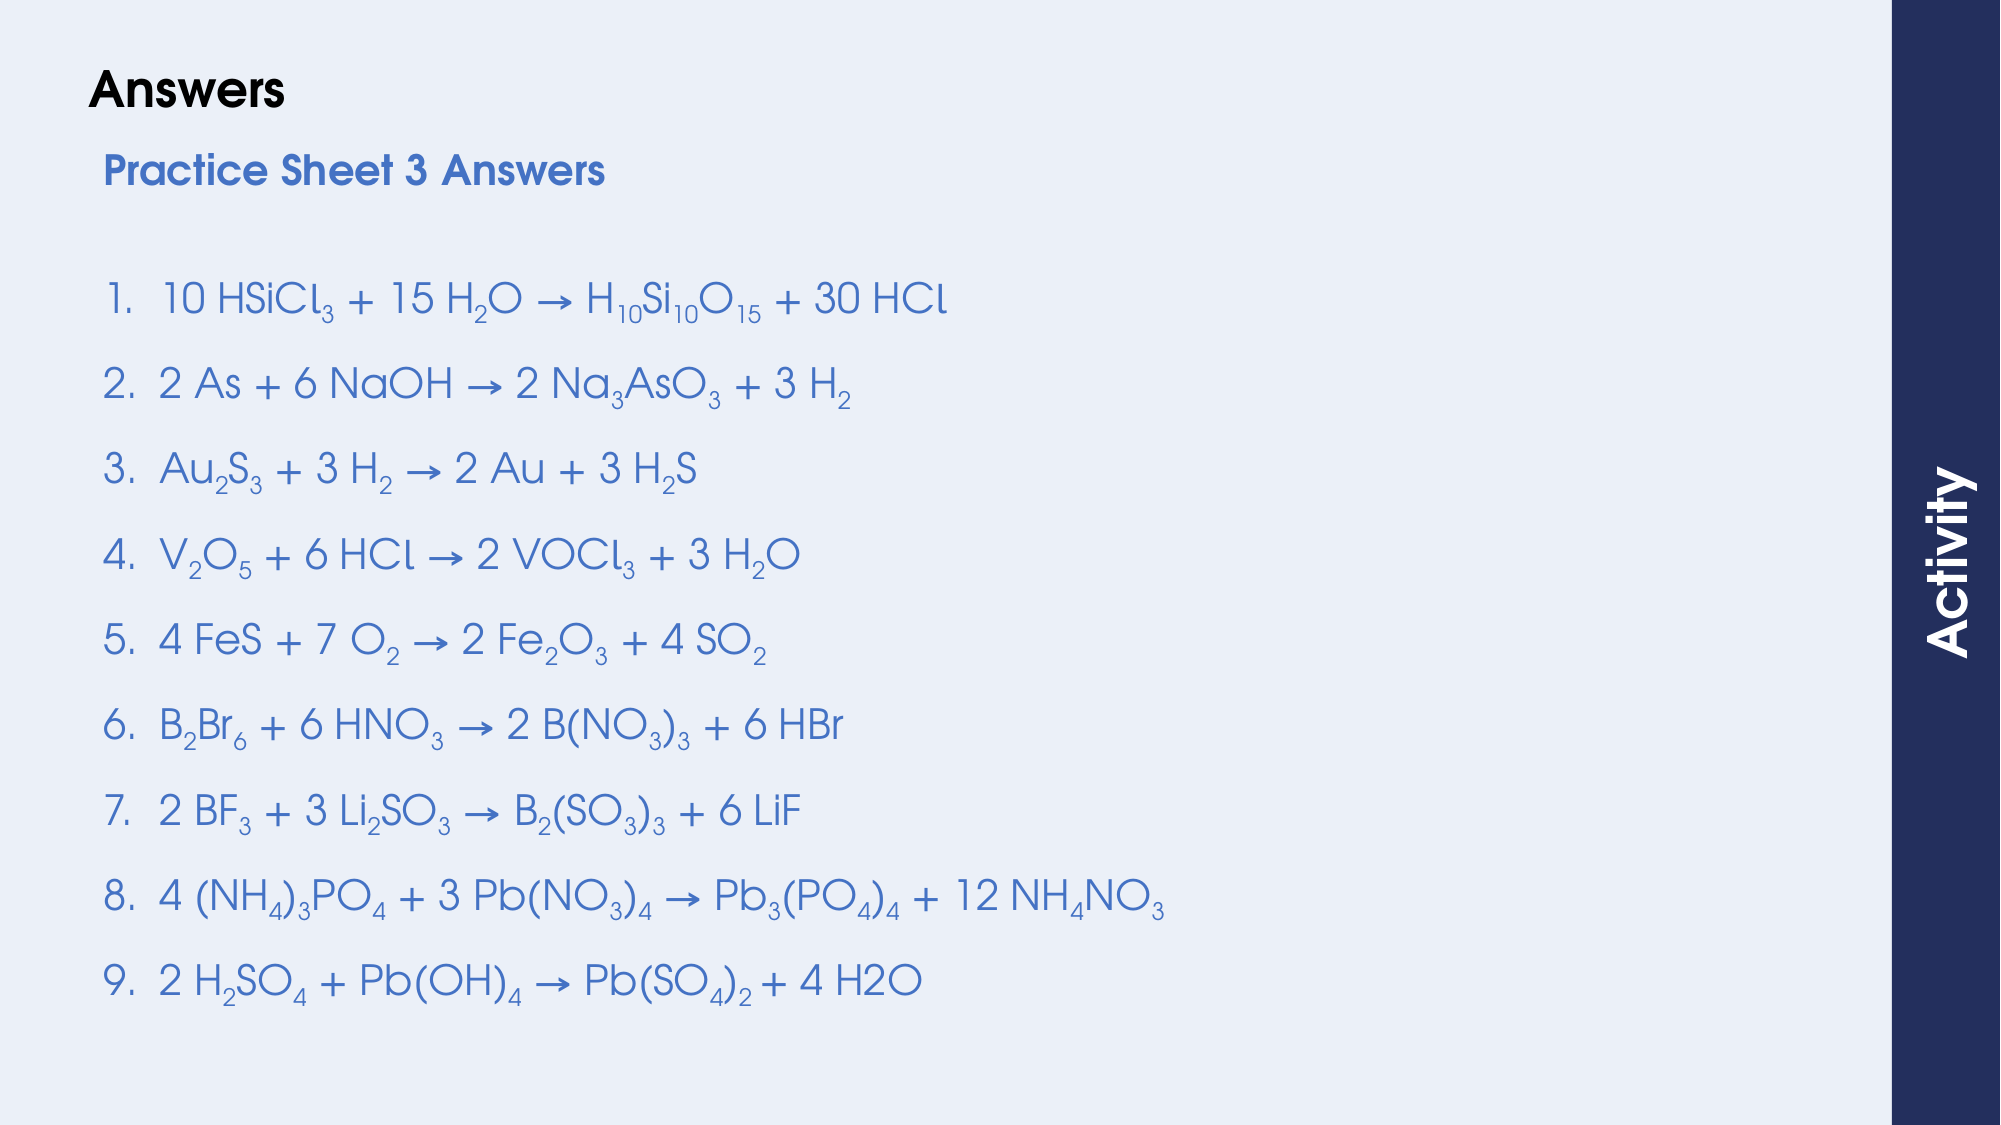

# Answers
Practice Sheet 3 Answers

10 HSiCl3 + 15 H2O → H10Si10O15 + 30 HCl
2 As + 6 NaOH → 2 Na3AsO3 + 3 H2
Au2S3 + 3 H2 → 2 Au + 3 H2S
V2O5 + 6 HCl → 2 VOCl3 + 3 H2O
4 FeS + 7 O2 → 2 Fe2O3 + 4 SO2
B2Br6 + 6 HNO3 → 2 B(NO3)3 + 6 HBr
2 BF3 + 3 Li2SO3 → B2(SO3)3 + 6 LiF
4 (NH4)3PO4 + 3 Pb(NO3)4 → Pb3(PO4)4 + 12 NH4NO3
2 H2SO4 + Pb(OH)4 → Pb(SO4)2 + 4 H2O